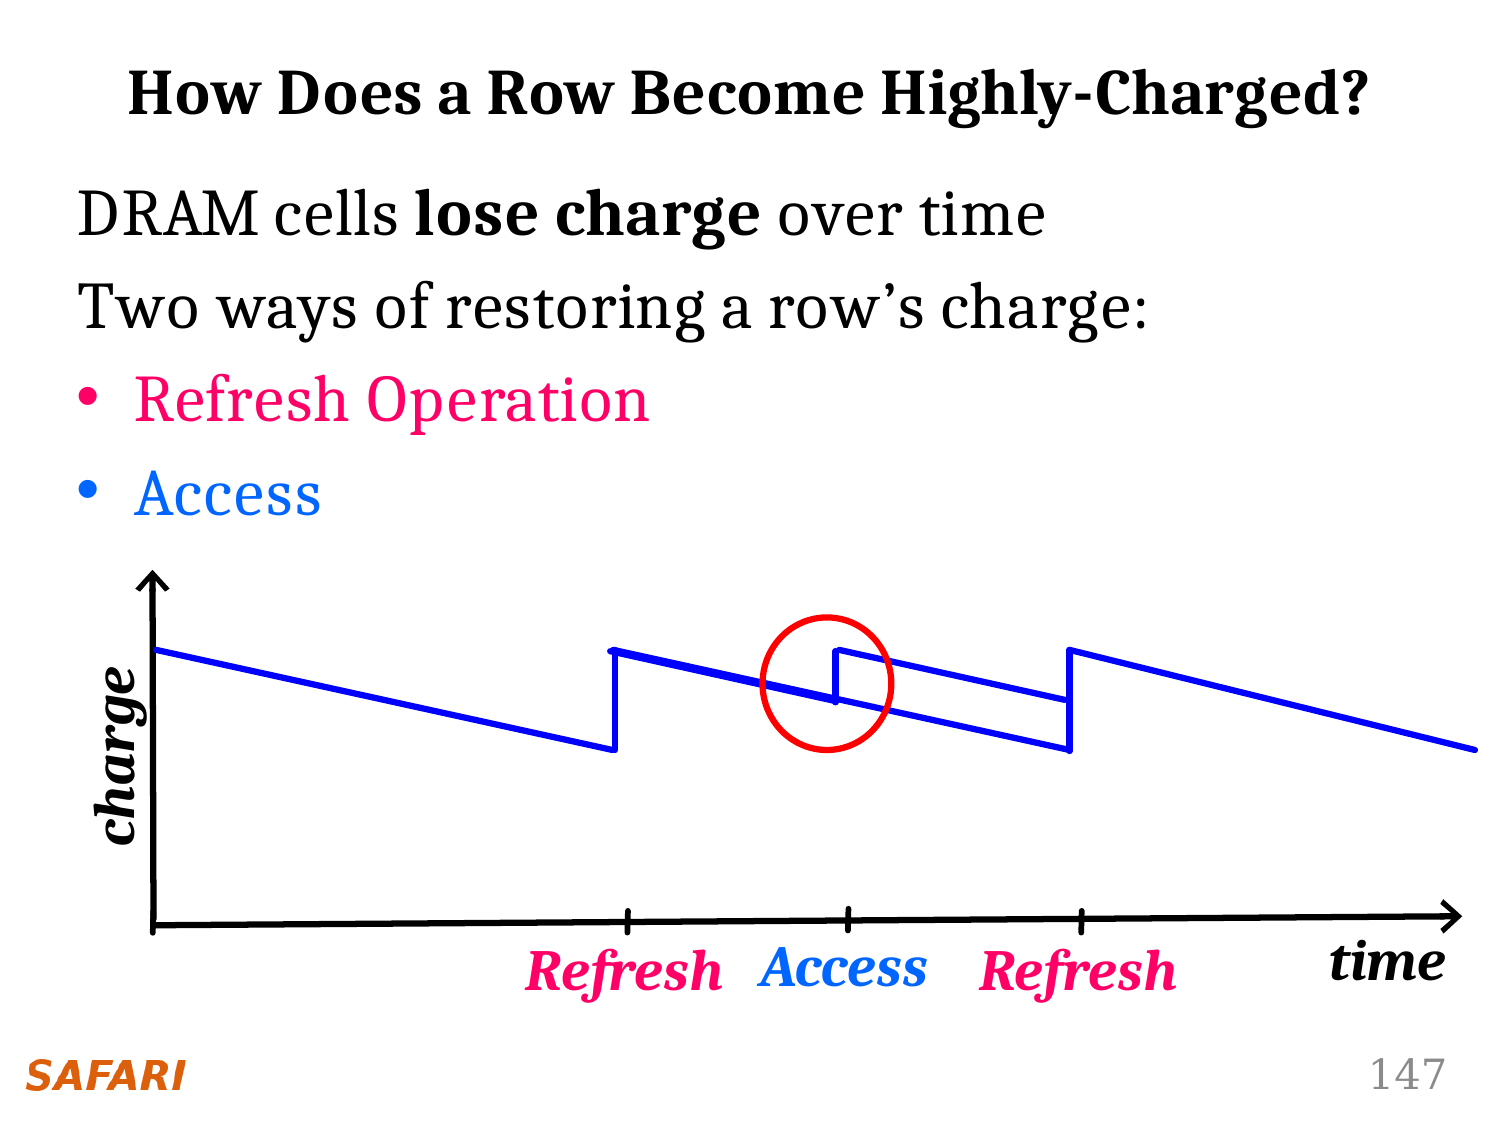

How Does a Row Become Highly-Charged?
DRAM cells lose charge over time
Two ways of restoring a row’s charge:
Refresh Operation
Access

charge
time
Access
Refresh
Refresh